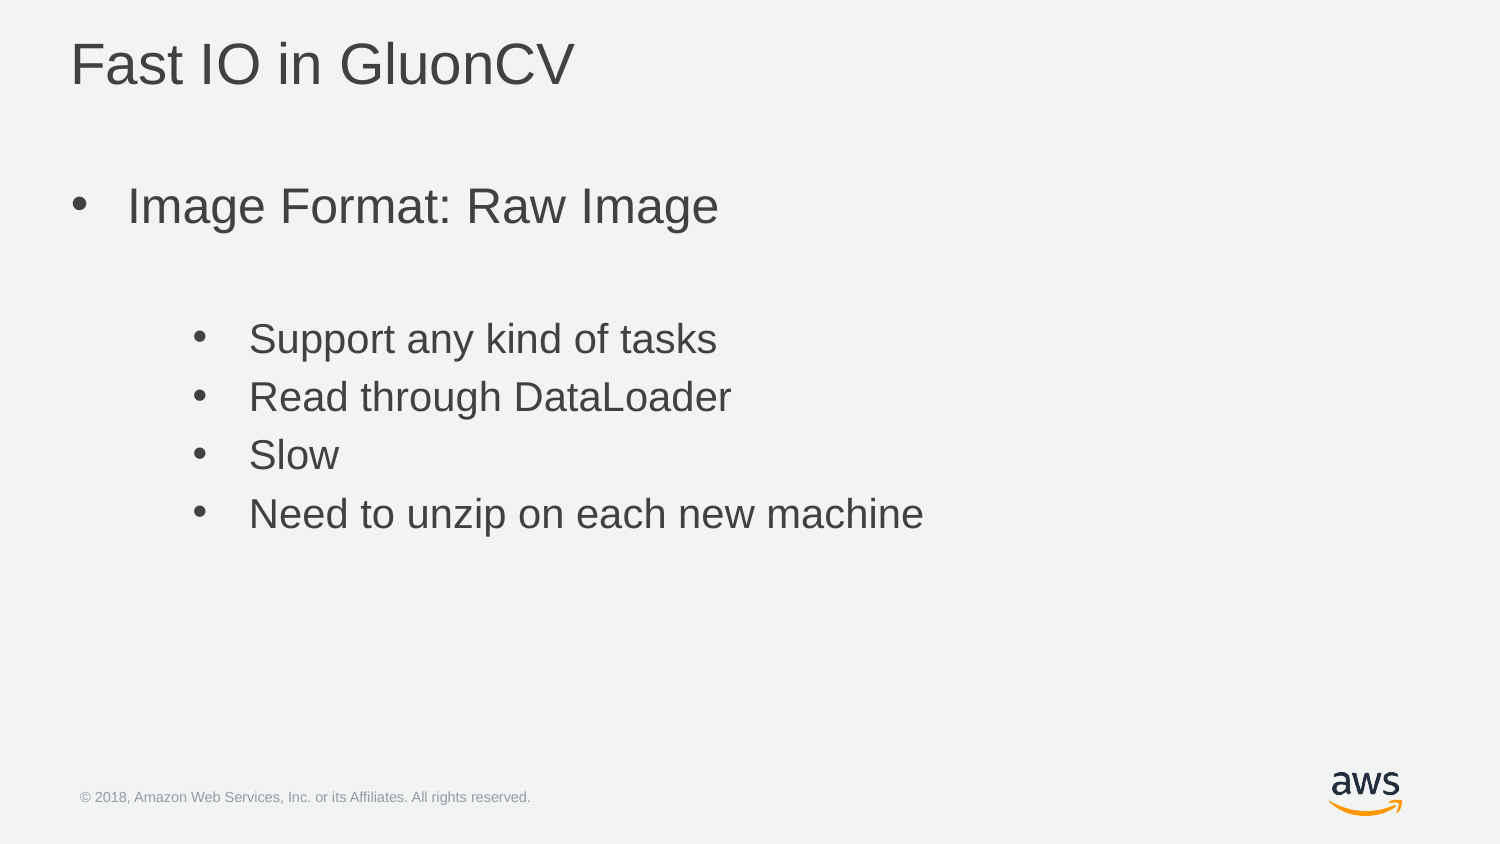

# Fast IO in GluonCV
Image Format: Raw Image

Support any kind of tasks
Read through DataLoader
Slow
Need to unzip on each new machine